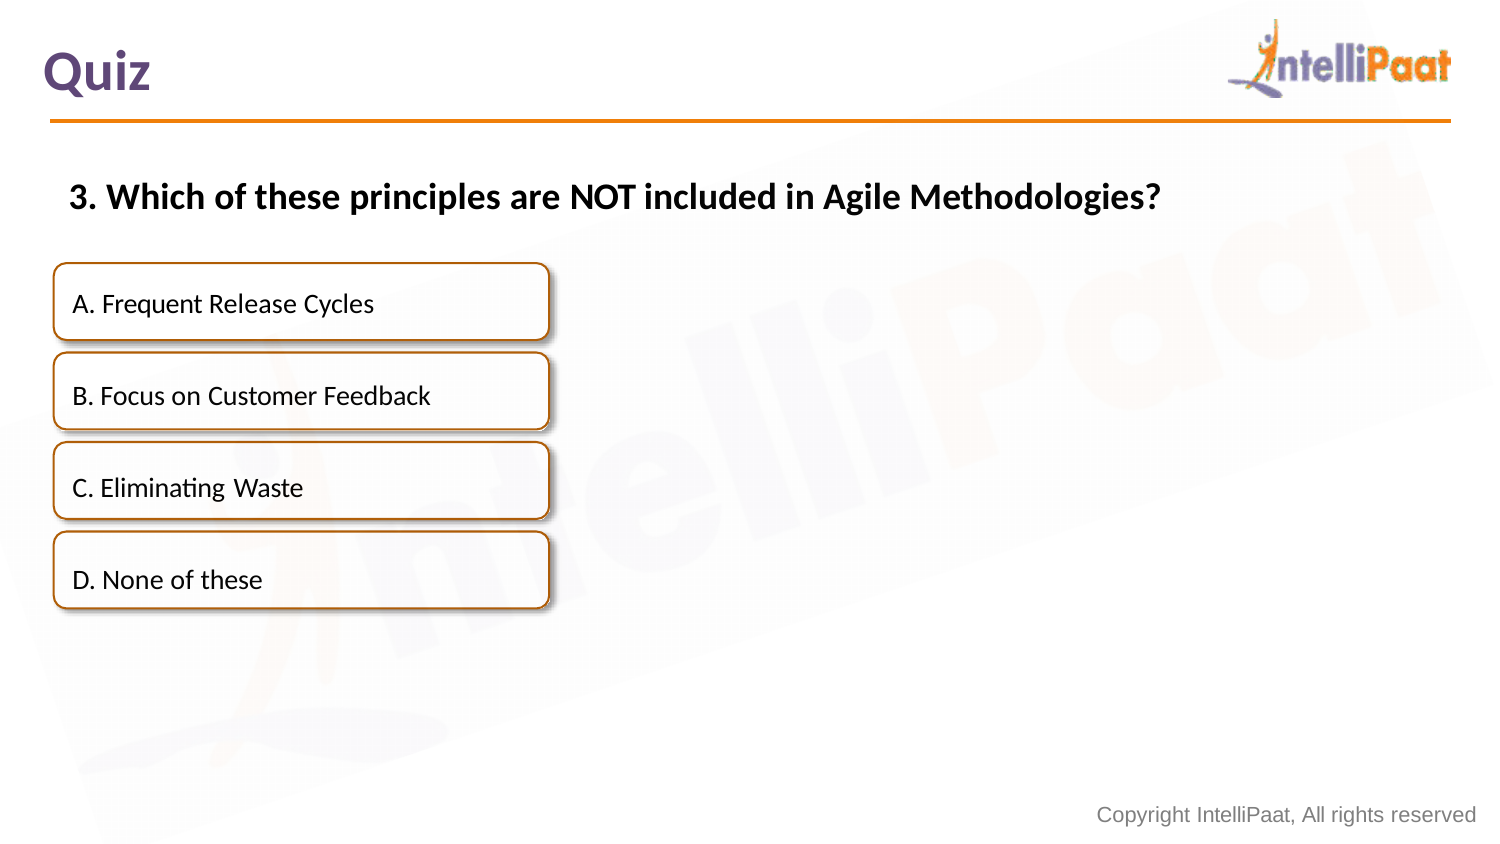

# Quiz
Which of these principles are NOT included in Agile Methodologies?

Frequent Release Cycles

Focus on Customer Feedback

Eliminating Waste

None of these

Copyright IntelliPaat, All rights reserved